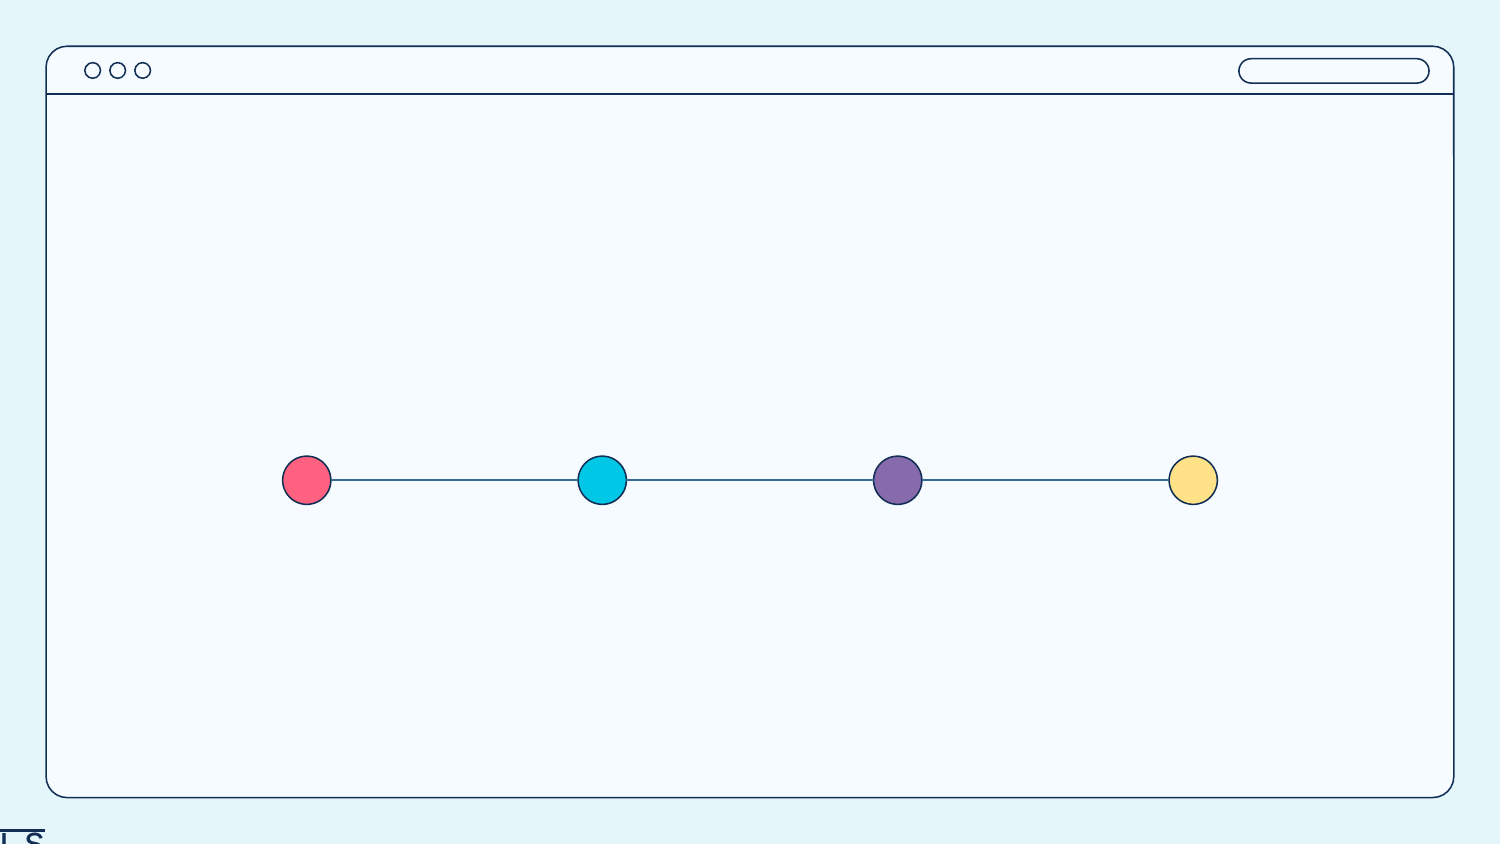

Class 1
hoatdong
Quanly_kho
Thongtin _hanghoa
Class 3
Class 2
main
Menu / check